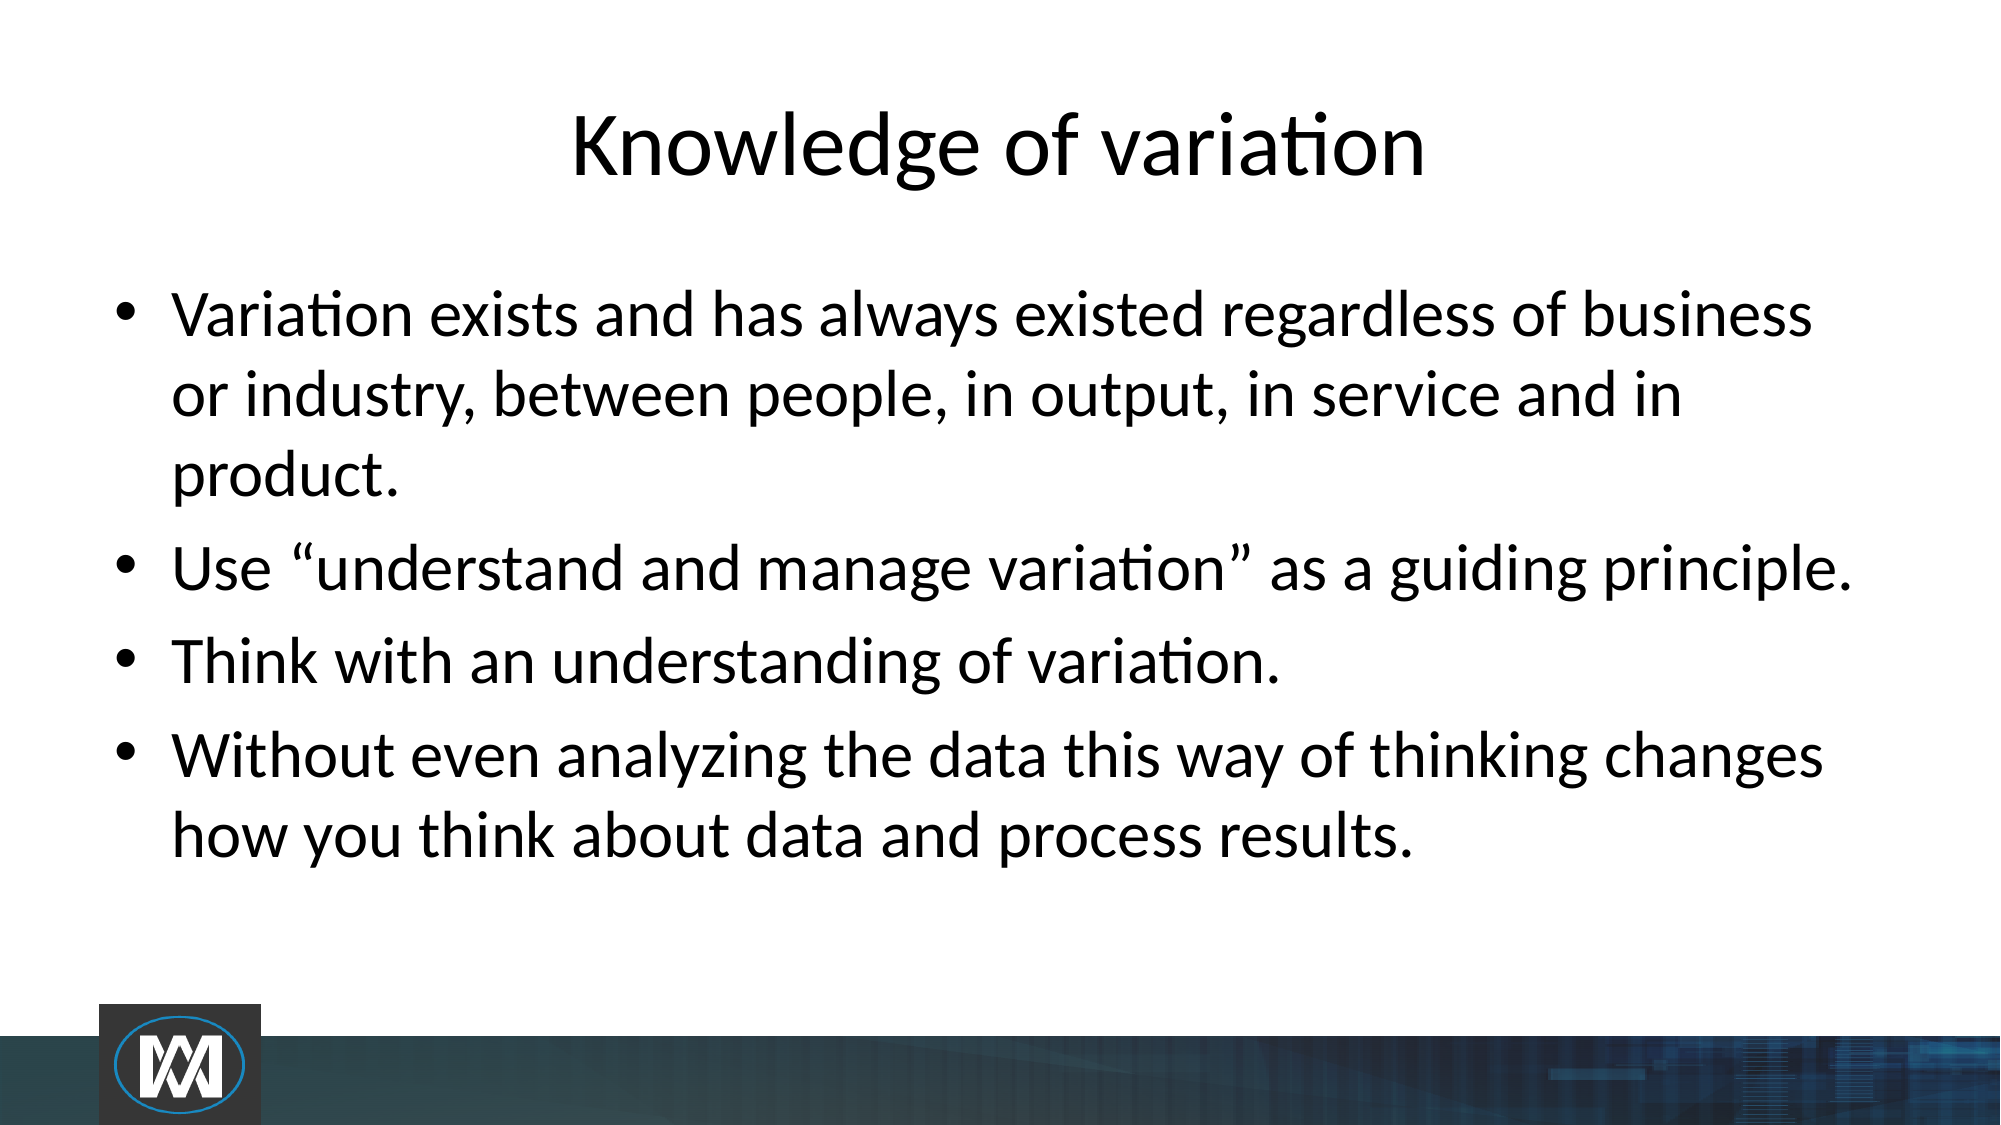

# Knowledge of variation
Variation exists and has always existed regardless of business or industry, between people, in output, in service and in product.
Use “understand and manage variation” as a guiding principle.
Think with an understanding of variation.
Without even analyzing the data this way of thinking changes how you think about data and process results.